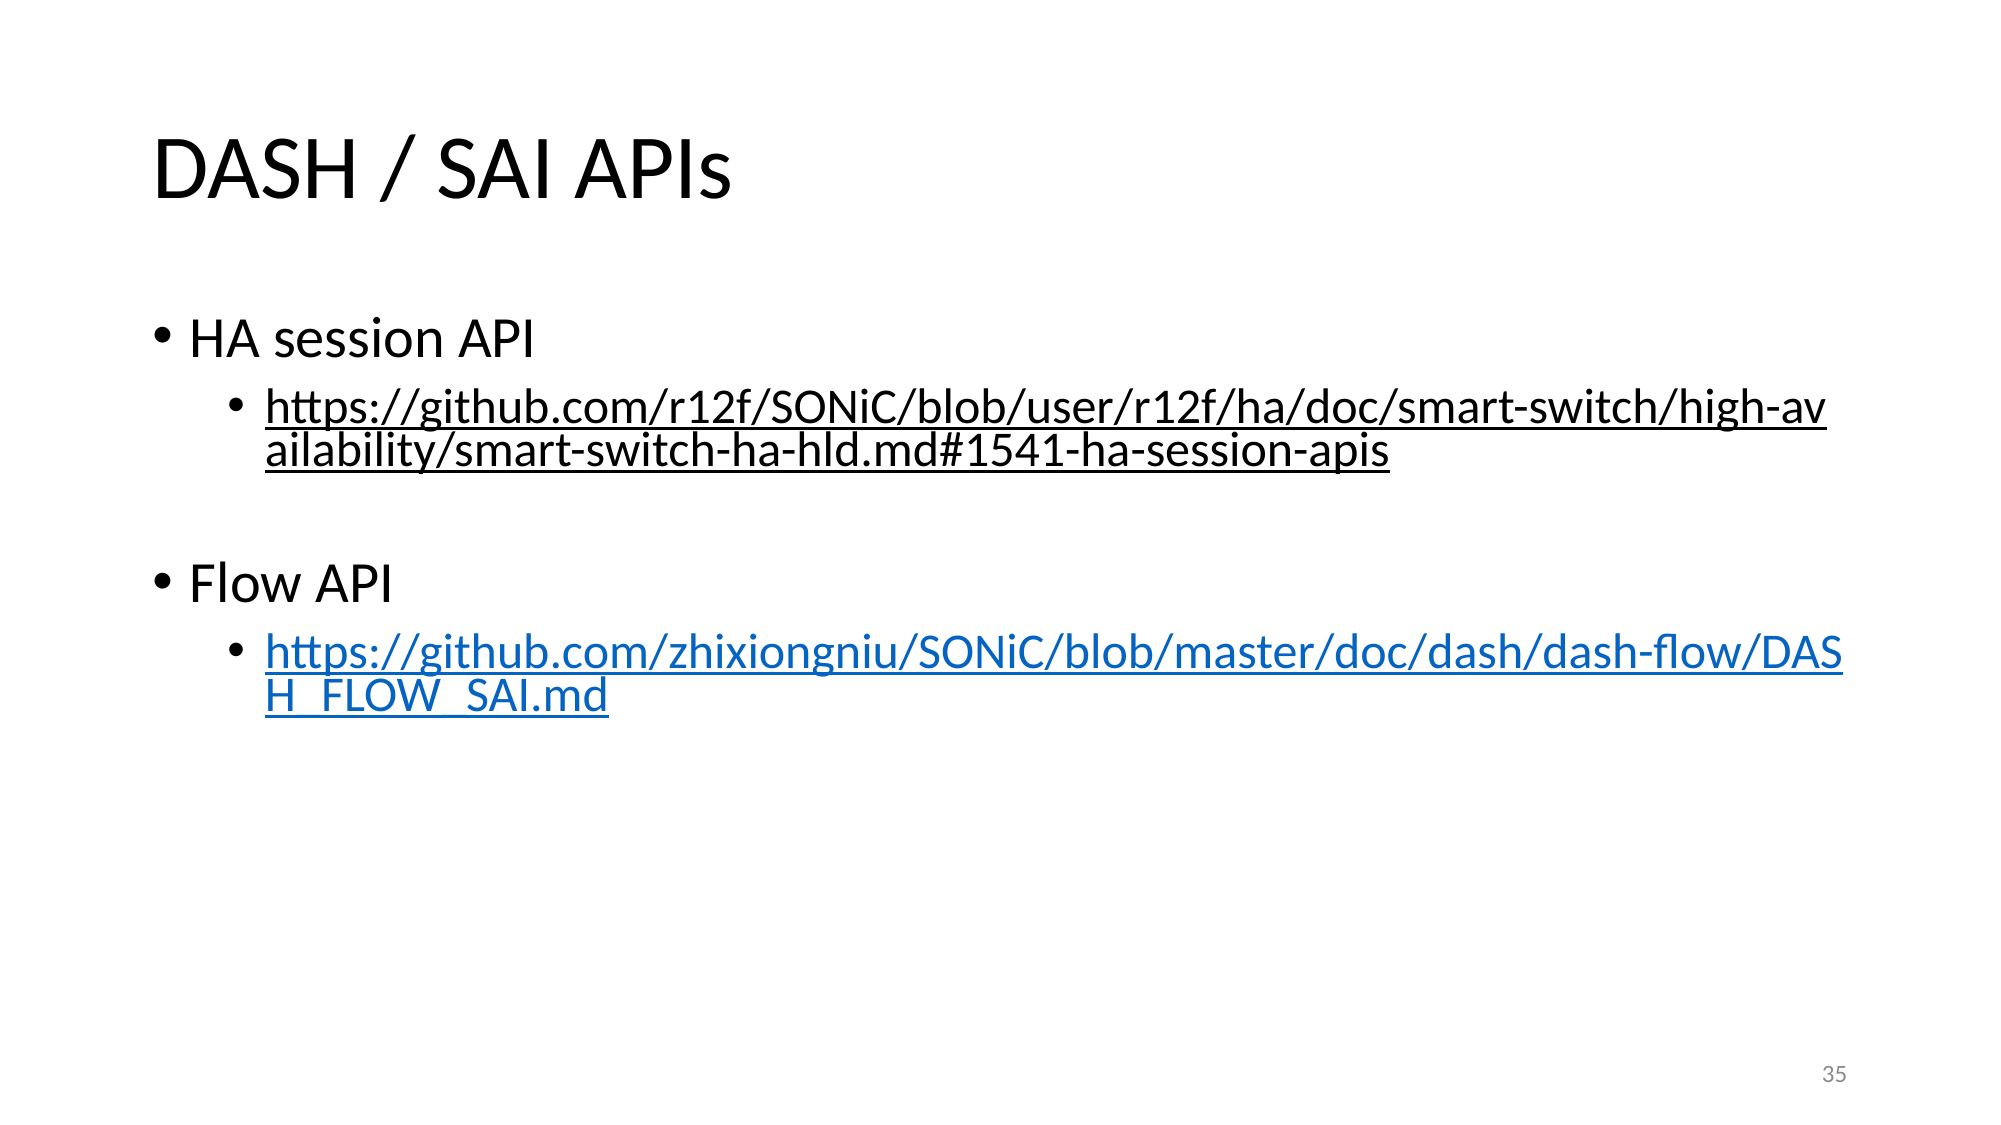

# DASH / SAI APIs
HA session API
https://github.com/r12f/SONiC/blob/user/r12f/ha/doc/smart-switch/high-availability/smart-switch-ha-hld.md#1541-ha-session-apis
Flow API
https://github.com/zhixiongniu/SONiC/blob/master/doc/dash/dash-flow/DASH_FLOW_SAI.md

35